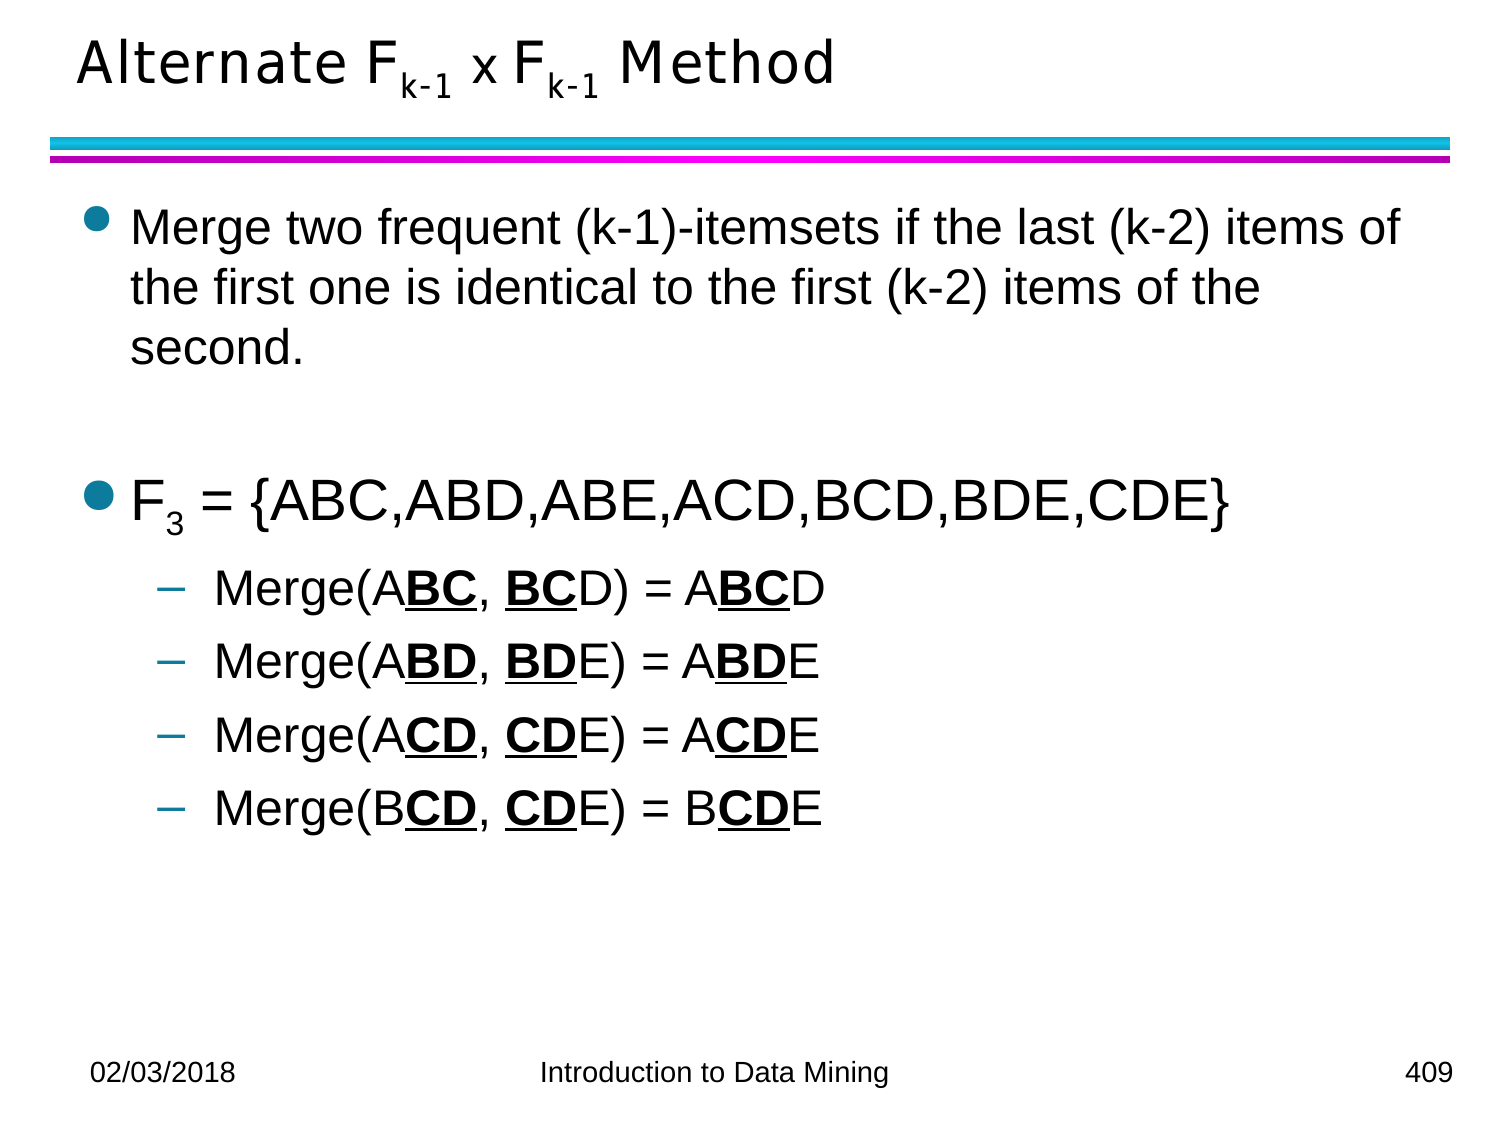

# Alternate Fk-1 x Fk-1 Method
Merge two frequent (k-1)-itemsets if the last (k-2) items of the first one is identical to the first (k-2) items of the second.

F3 = {ABC,ABD,ABE,ACD,BCD,BDE,CDE}
Merge(ABC, BCD) = ABCD
Merge(ABD, BDE) = ABDE
Merge(ACD, CDE) = ACDE
Merge(BCD, CDE) = BCDE